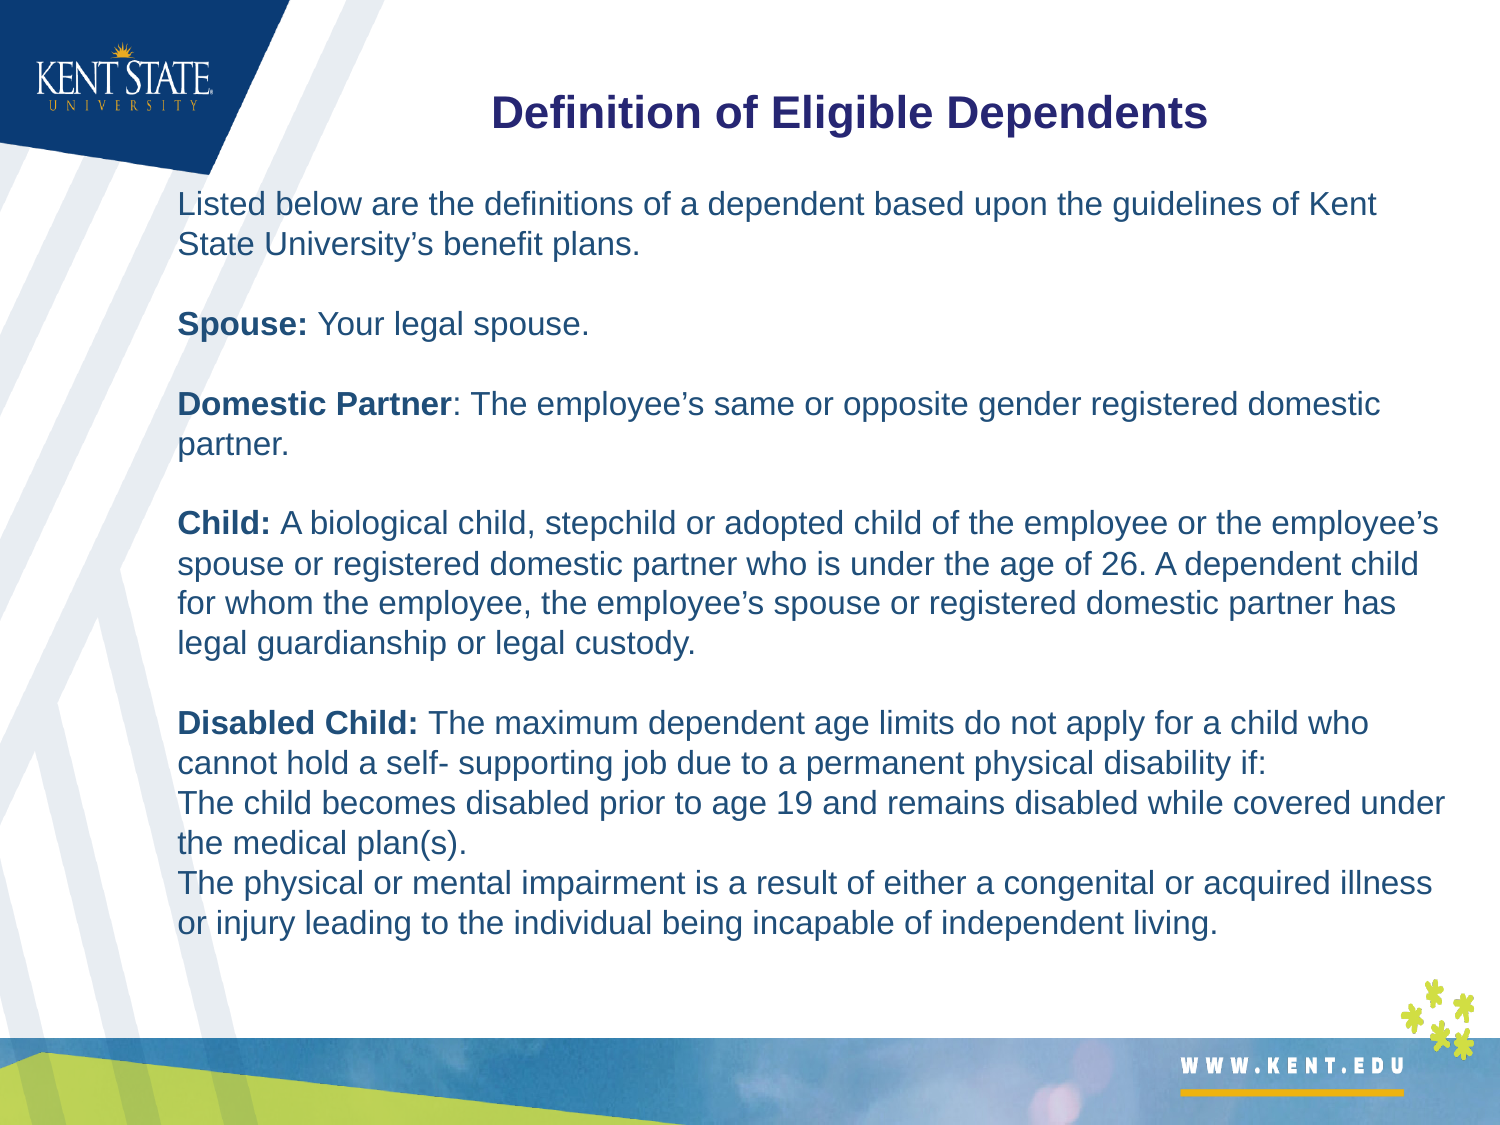

Definition of Eligible Dependents
Listed below are the definitions of a dependent based upon the guidelines of Kent State University’s benefit plans.

Spouse: Your legal spouse.

Domestic Partner: The employee’s same or opposite gender registered domestic partner.

Child: A biological child, stepchild or adopted child of the employee or the employee’s spouse or registered domestic partner who is under the age of 26. A dependent child for whom the employee, the employee’s spouse or registered domestic partner has legal guardianship or legal custody.

Disabled Child: The maximum dependent age limits do not apply for a child who cannot hold a self- supporting job due to a permanent physical disability if:
The child becomes disabled prior to age 19 and remains disabled while covered under the medical plan(s).
The physical or mental impairment is a result of either a congenital or acquired illness or injury leading to the individual being incapable of independent living.